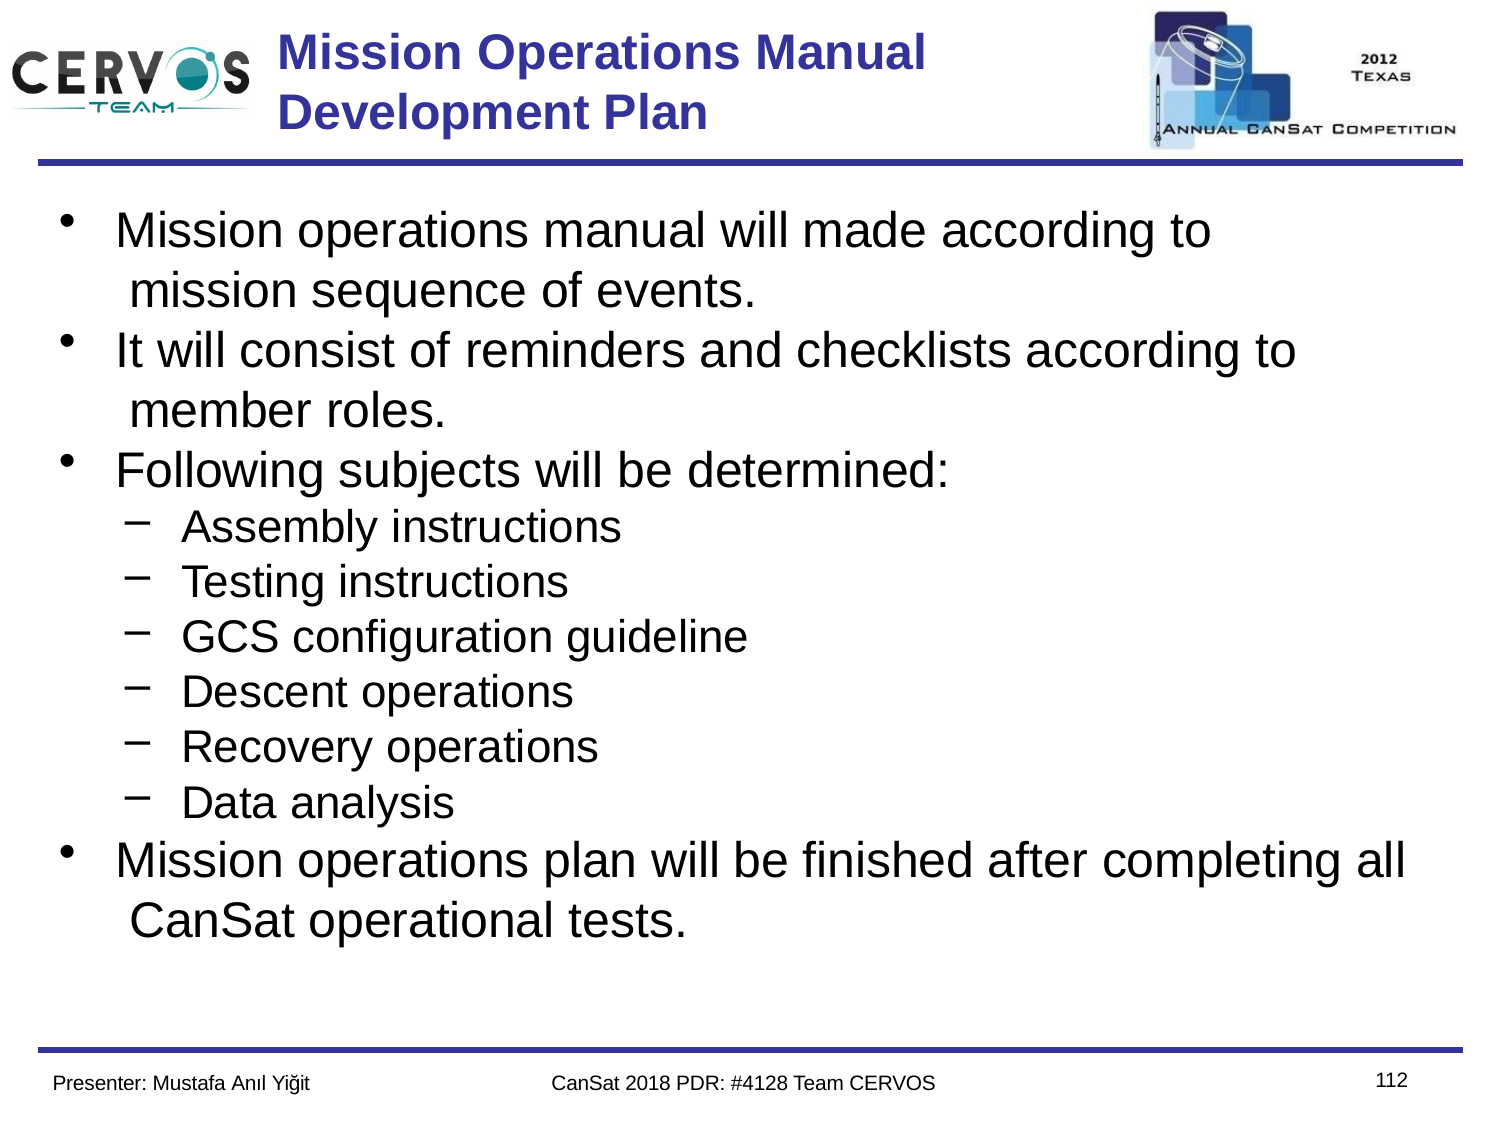

# Mission Operations Manual
Development Plan
Team Logo
Here
(If You Want)

Mission operations manual will made according to  mission sequence of events.
It will consist of reminders and checklists according to  member roles.
Following subjects will be determined:
Assembly instructions
Testing instructions
GCS configuration guideline
Descent operations
Recovery operations
Data analysis
Mission operations plan will be finished after completing all  CanSat operational tests.
112
Presenter: Mustafa Anıl Yiğit
CanSat 2018 PDR: #4128 Team CERVOS